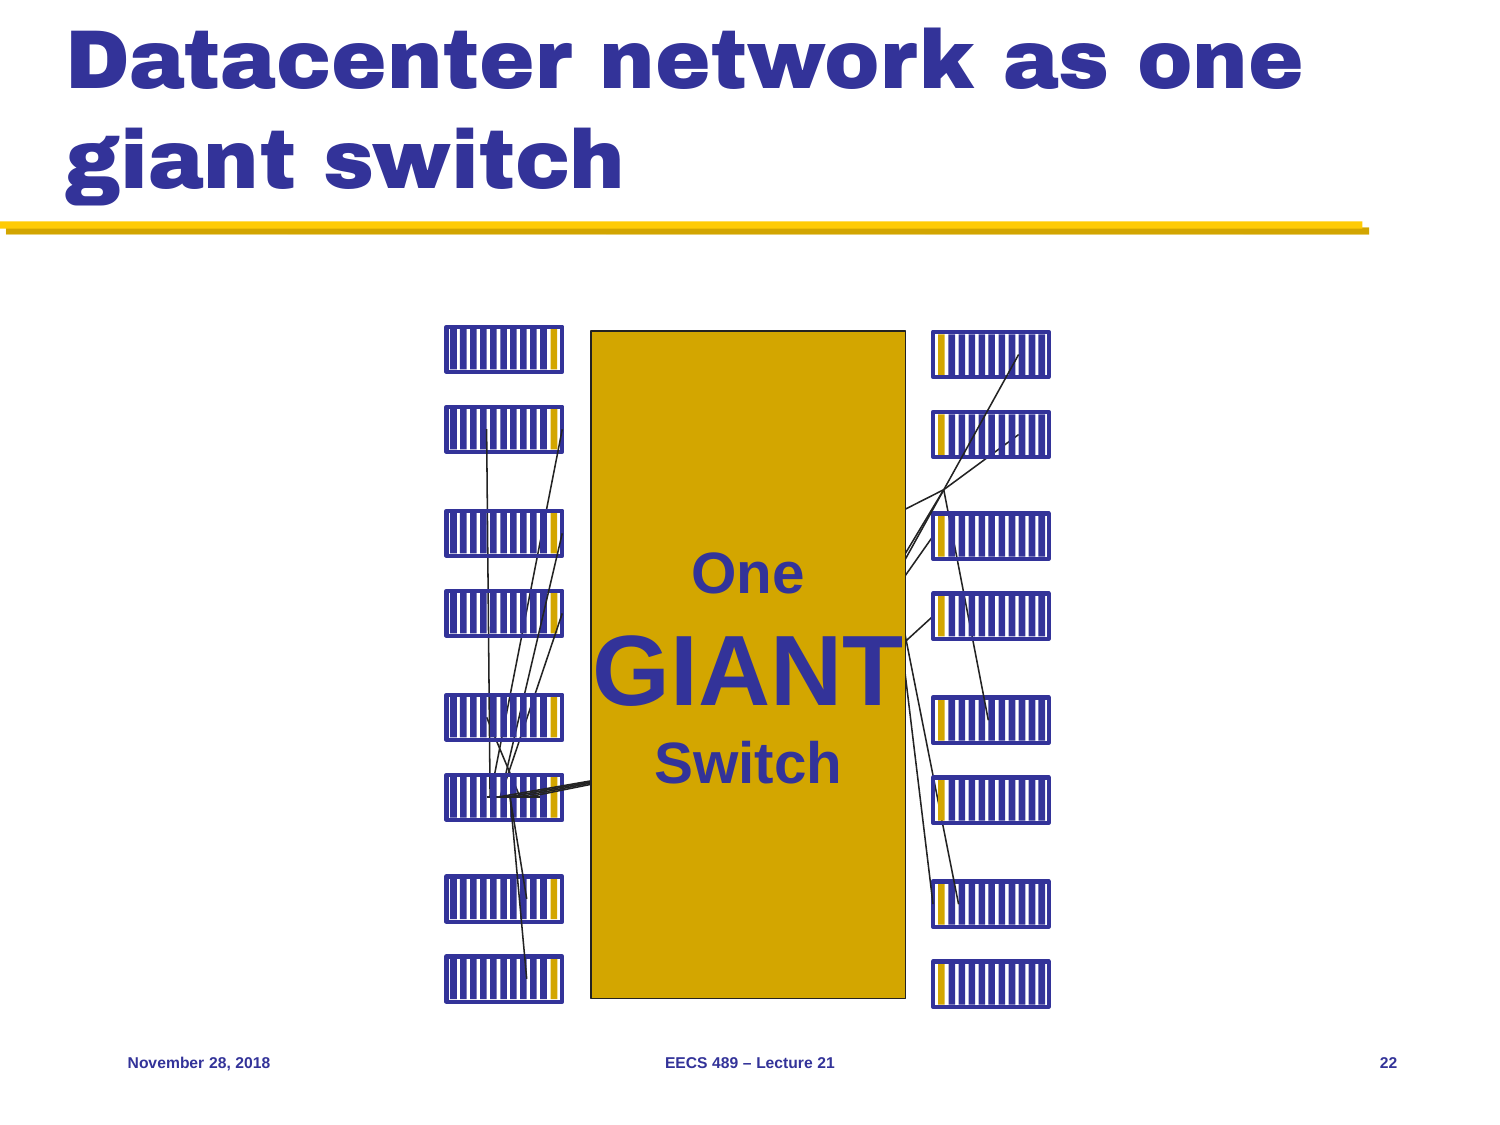

# Datacenter network as one giant switch
One
GIANT
Switch

November 28, 2018
EECS 489 – Lecture 21
22